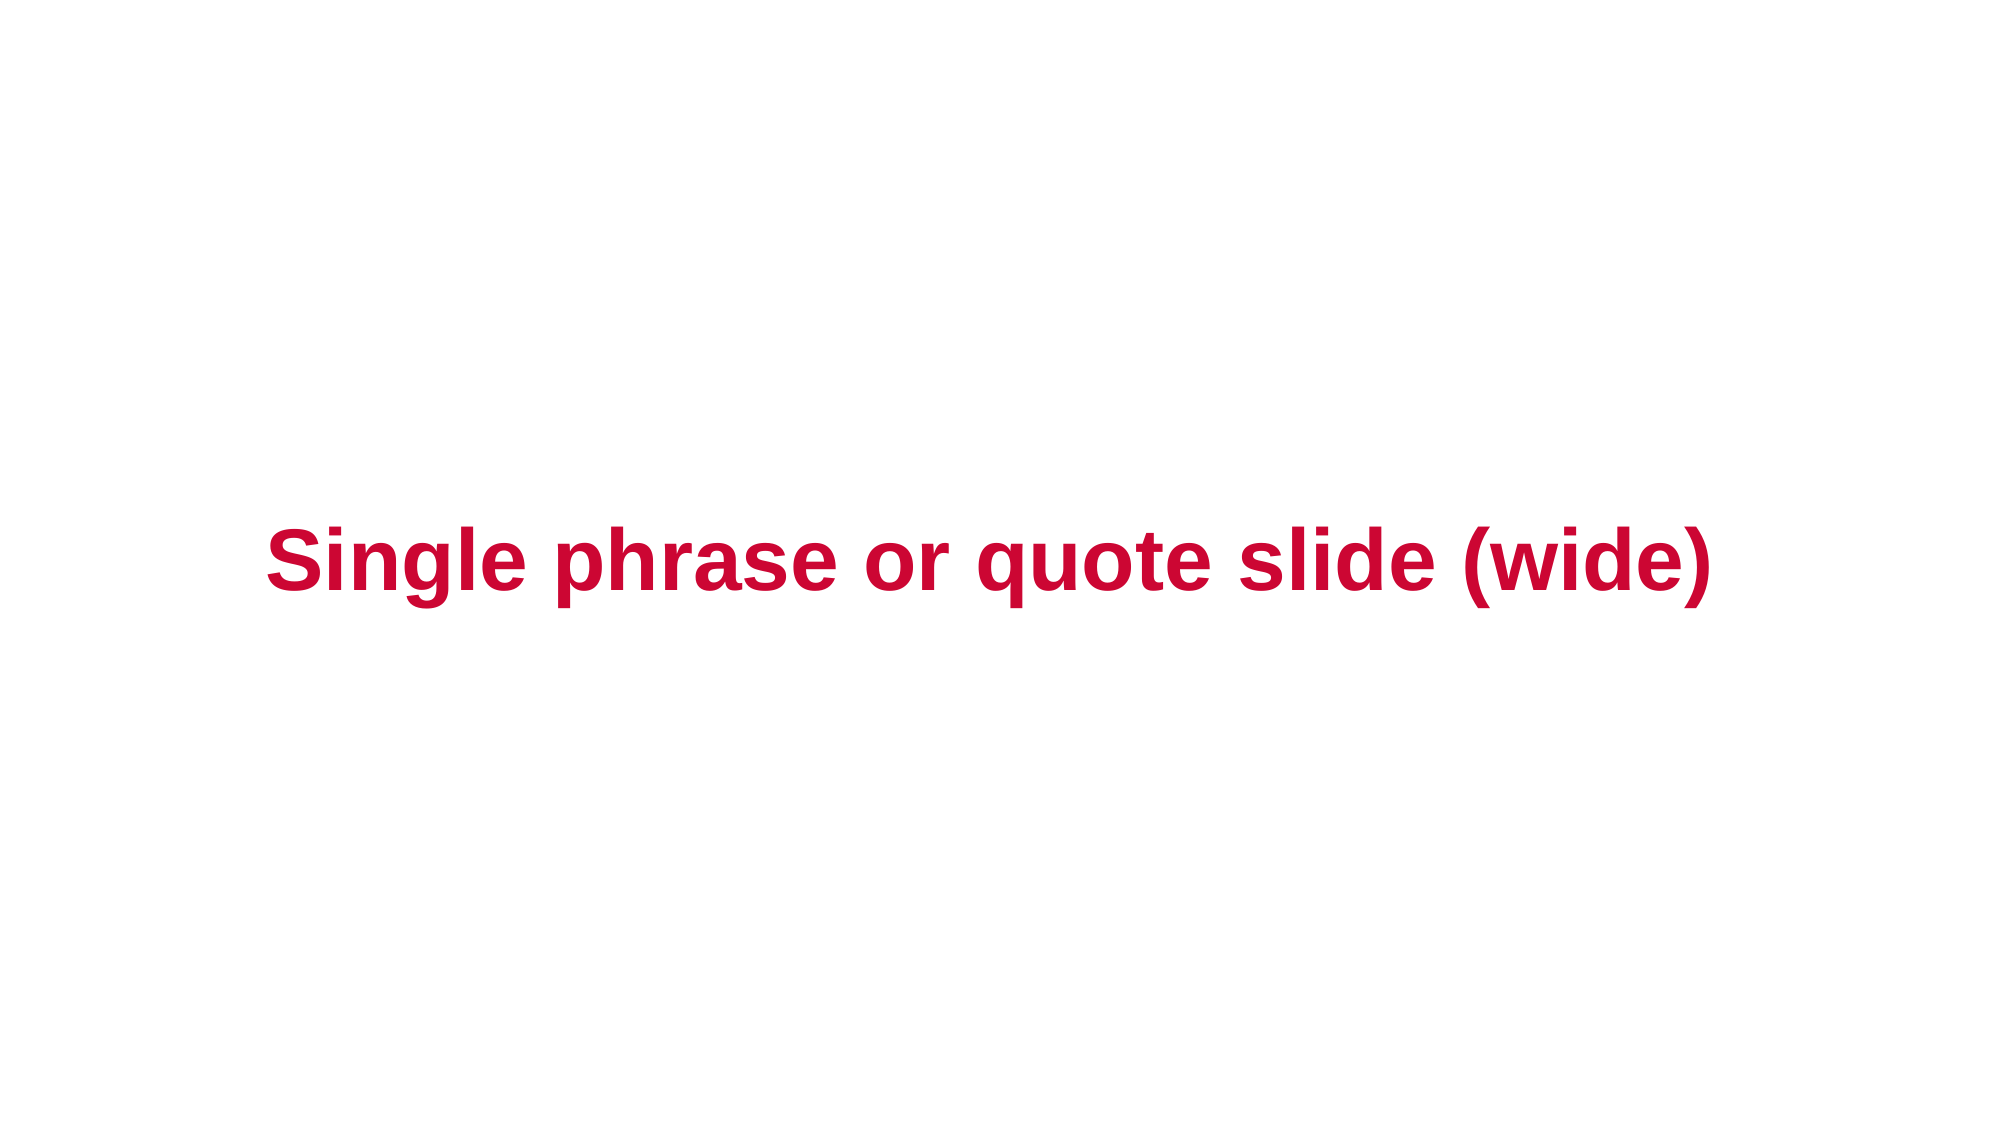

# Single phrase or quote slide (wide)